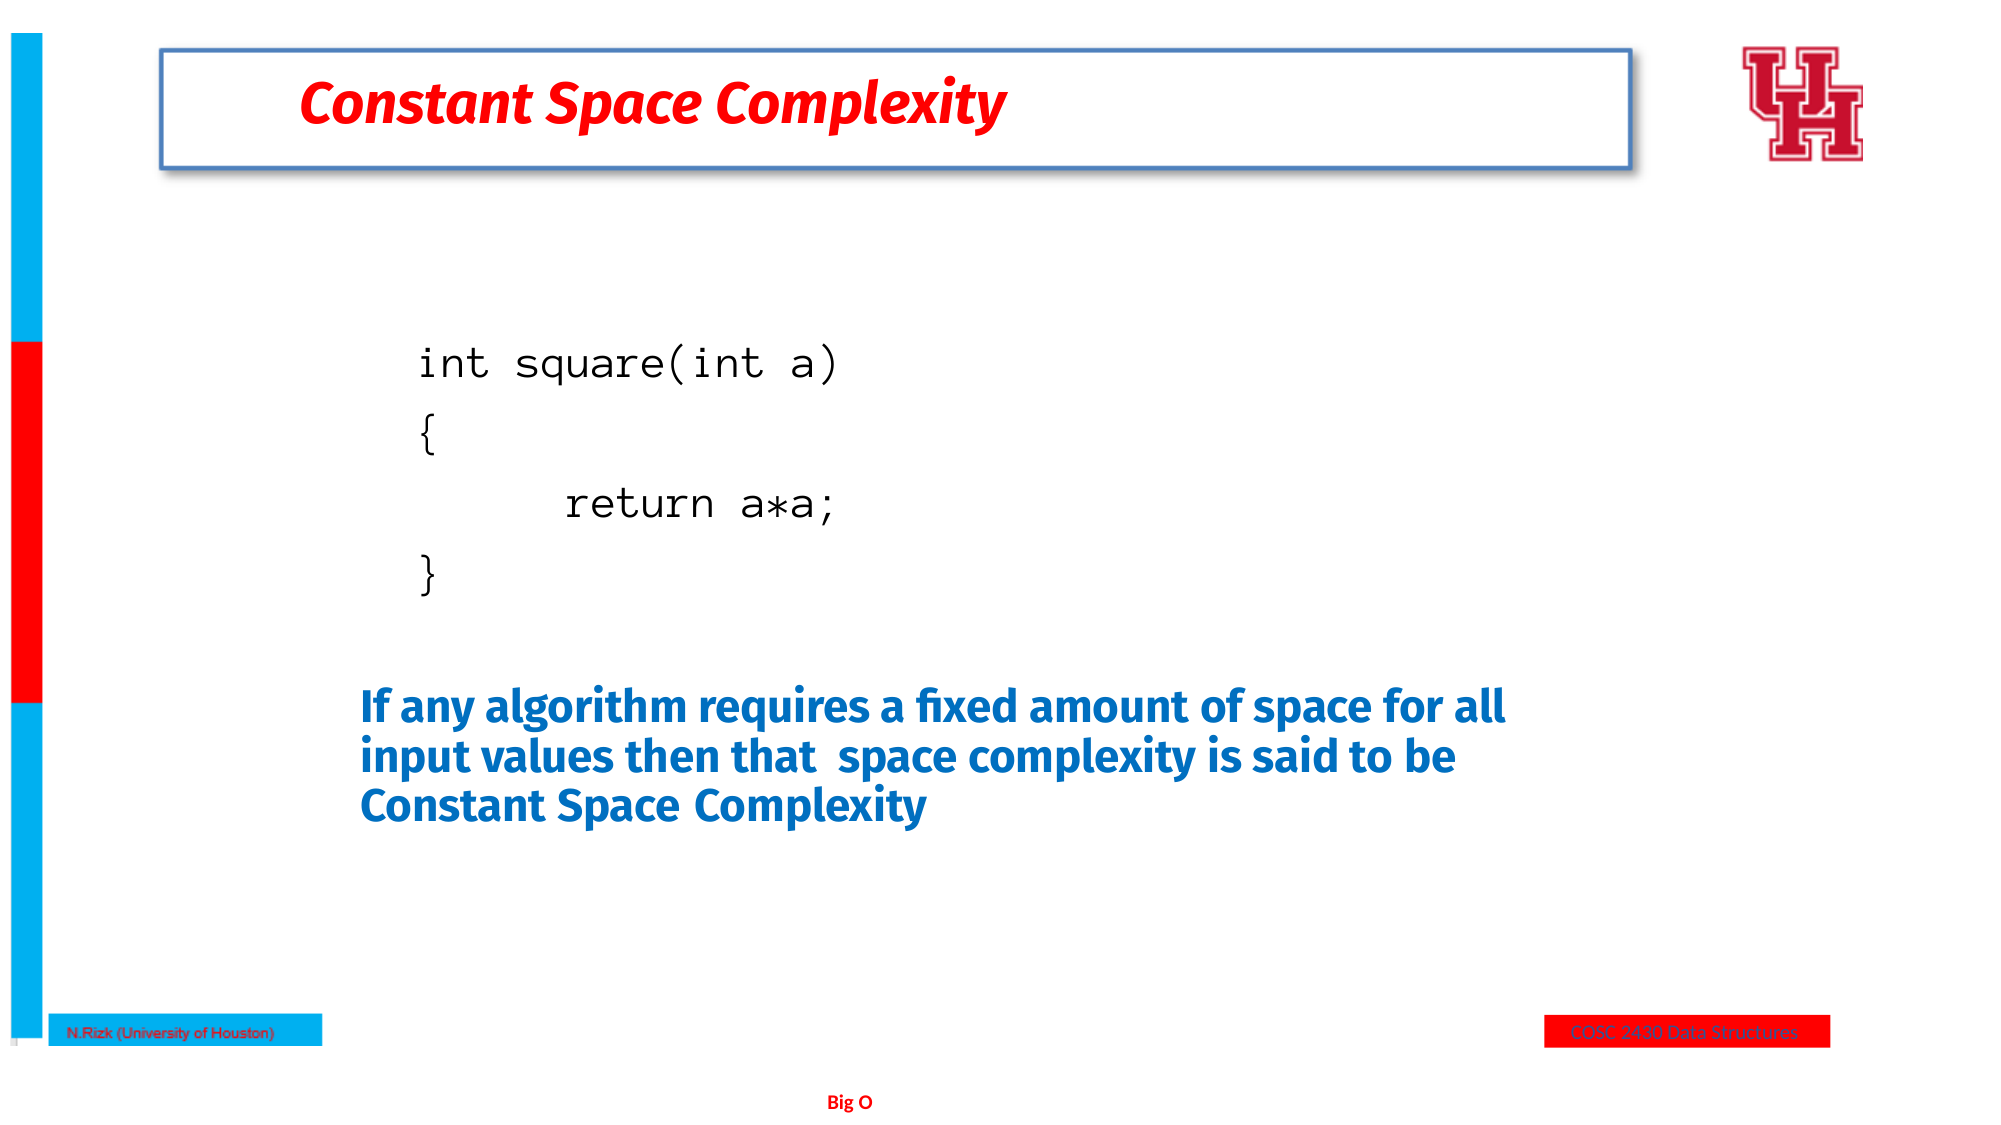

Constant Space Complexity
int square(int a)
{
return a*a;
}
If any algorithm requires a fixed amount of space for all input values then that  space complexity is said to be Constant Space Complexity